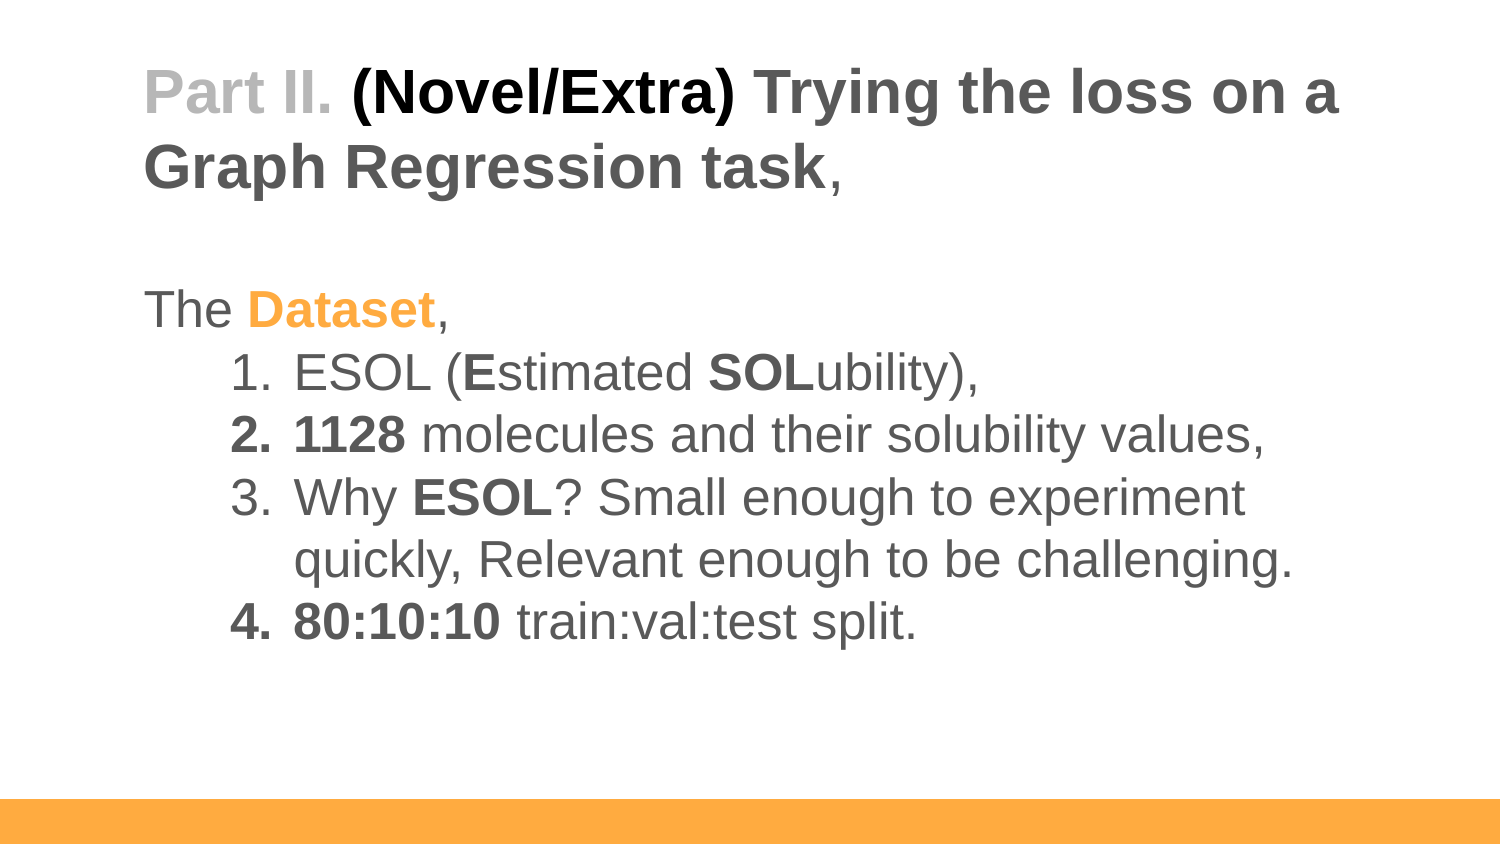

Part II. (Novel/Extra) Trying the loss on a Graph Regression task,

The Dataset,
ESOL (Estimated SOLubility),
1128 molecules and their solubility values,
Why ESOL? Small enough to experiment quickly, Relevant enough to be challenging.
80:10:10 train:val:test split.